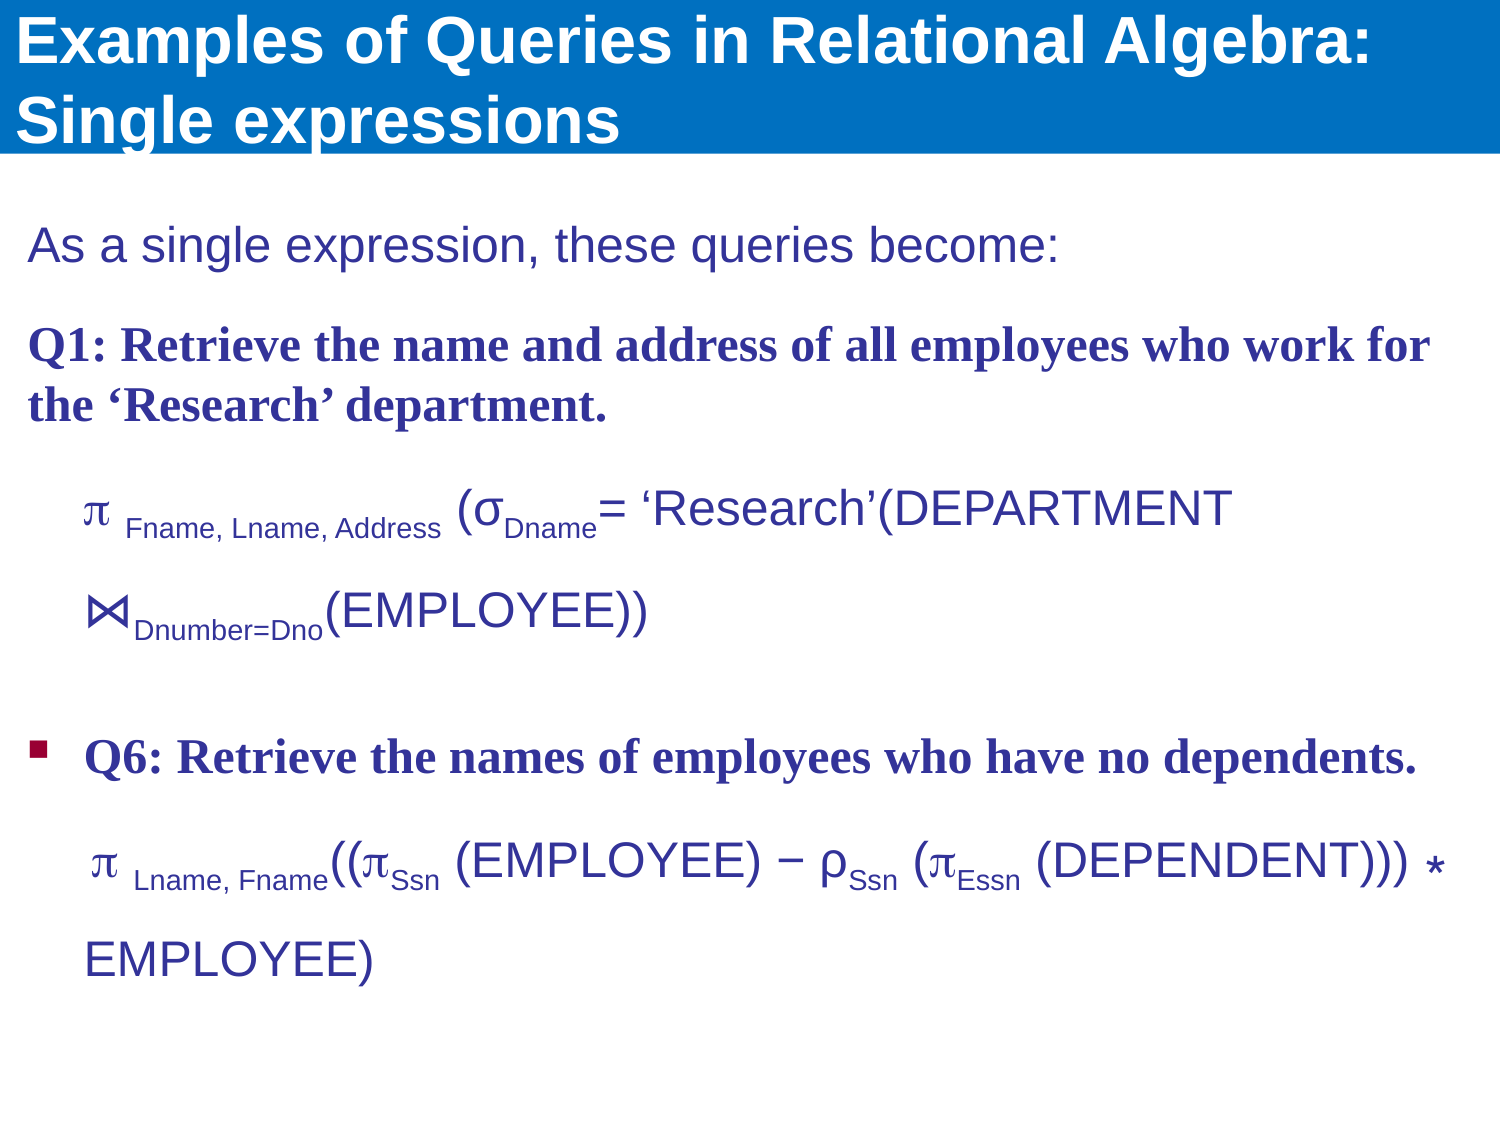

# Examples of Queries in Relational Algebra: Single expressions
As a single expression, these queries become:

Q1: Retrieve the name and address of all employees who work for the ‘Research’ department.
	π Fname, Lname, Address (σDname= ‘Research’(DEPARTMENT ⋈Dnumber=Dno(EMPLOYEE))

Q6: Retrieve the names of employees who have no dependents.
	 π Lname, Fname((πSsn (EMPLOYEE) − ρSsn (πEssn (DEPENDENT))) ∗ EMPLOYEE)